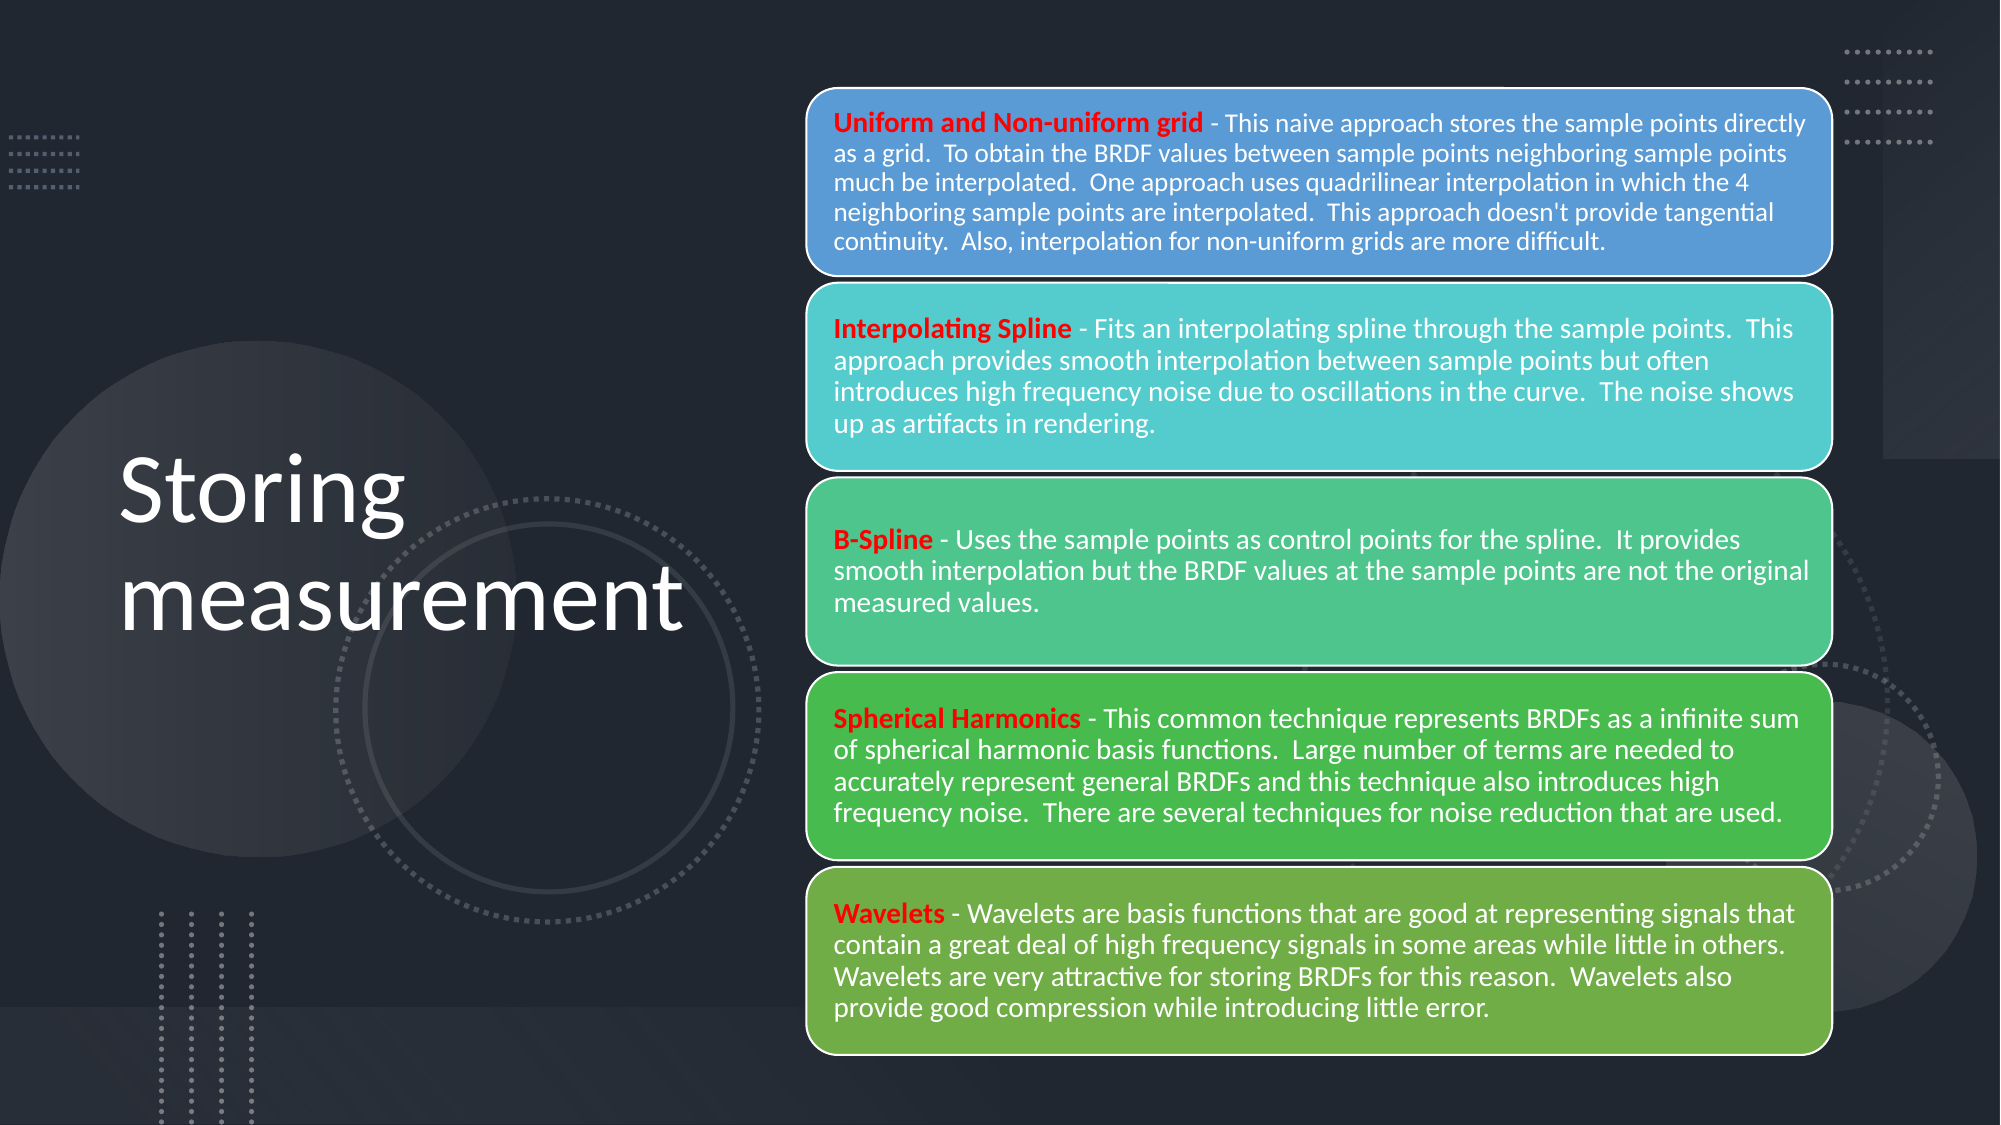

# Storing measurement
Uniform and Non-uniform grid - This naive approach stores the sample points directly as a grid.  To obtain the BRDF values between sample points neighboring sample points much be interpolated.  One approach uses quadrilinear interpolation in which the 4 neighboring sample points are interpolated.  This approach doesn't provide tangential continuity.  Also, interpolation for non-uniform grids are more difficult.
Interpolating Spline - Fits an interpolating spline through the sample points.  This approach provides smooth interpolation between sample points but often introduces high frequency noise due to oscillations in the curve.  The noise shows up as artifacts in rendering.
B-Spline - Uses the sample points as control points for the spline.  It provides smooth interpolation but the BRDF values at the sample points are not the original measured values.
Spherical Harmonics - This common technique represents BRDFs as a infinite sum of spherical harmonic basis functions.  Large number of terms are needed to accurately represent general BRDFs and this technique also introduces high frequency noise.  There are several techniques for noise reduction that are used.
Wavelets - Wavelets are basis functions that are good at representing signals that contain a great deal of high frequency signals in some areas while little in others.  Wavelets are very attractive for storing BRDFs for this reason.  Wavelets also provide good compression while introducing little error.